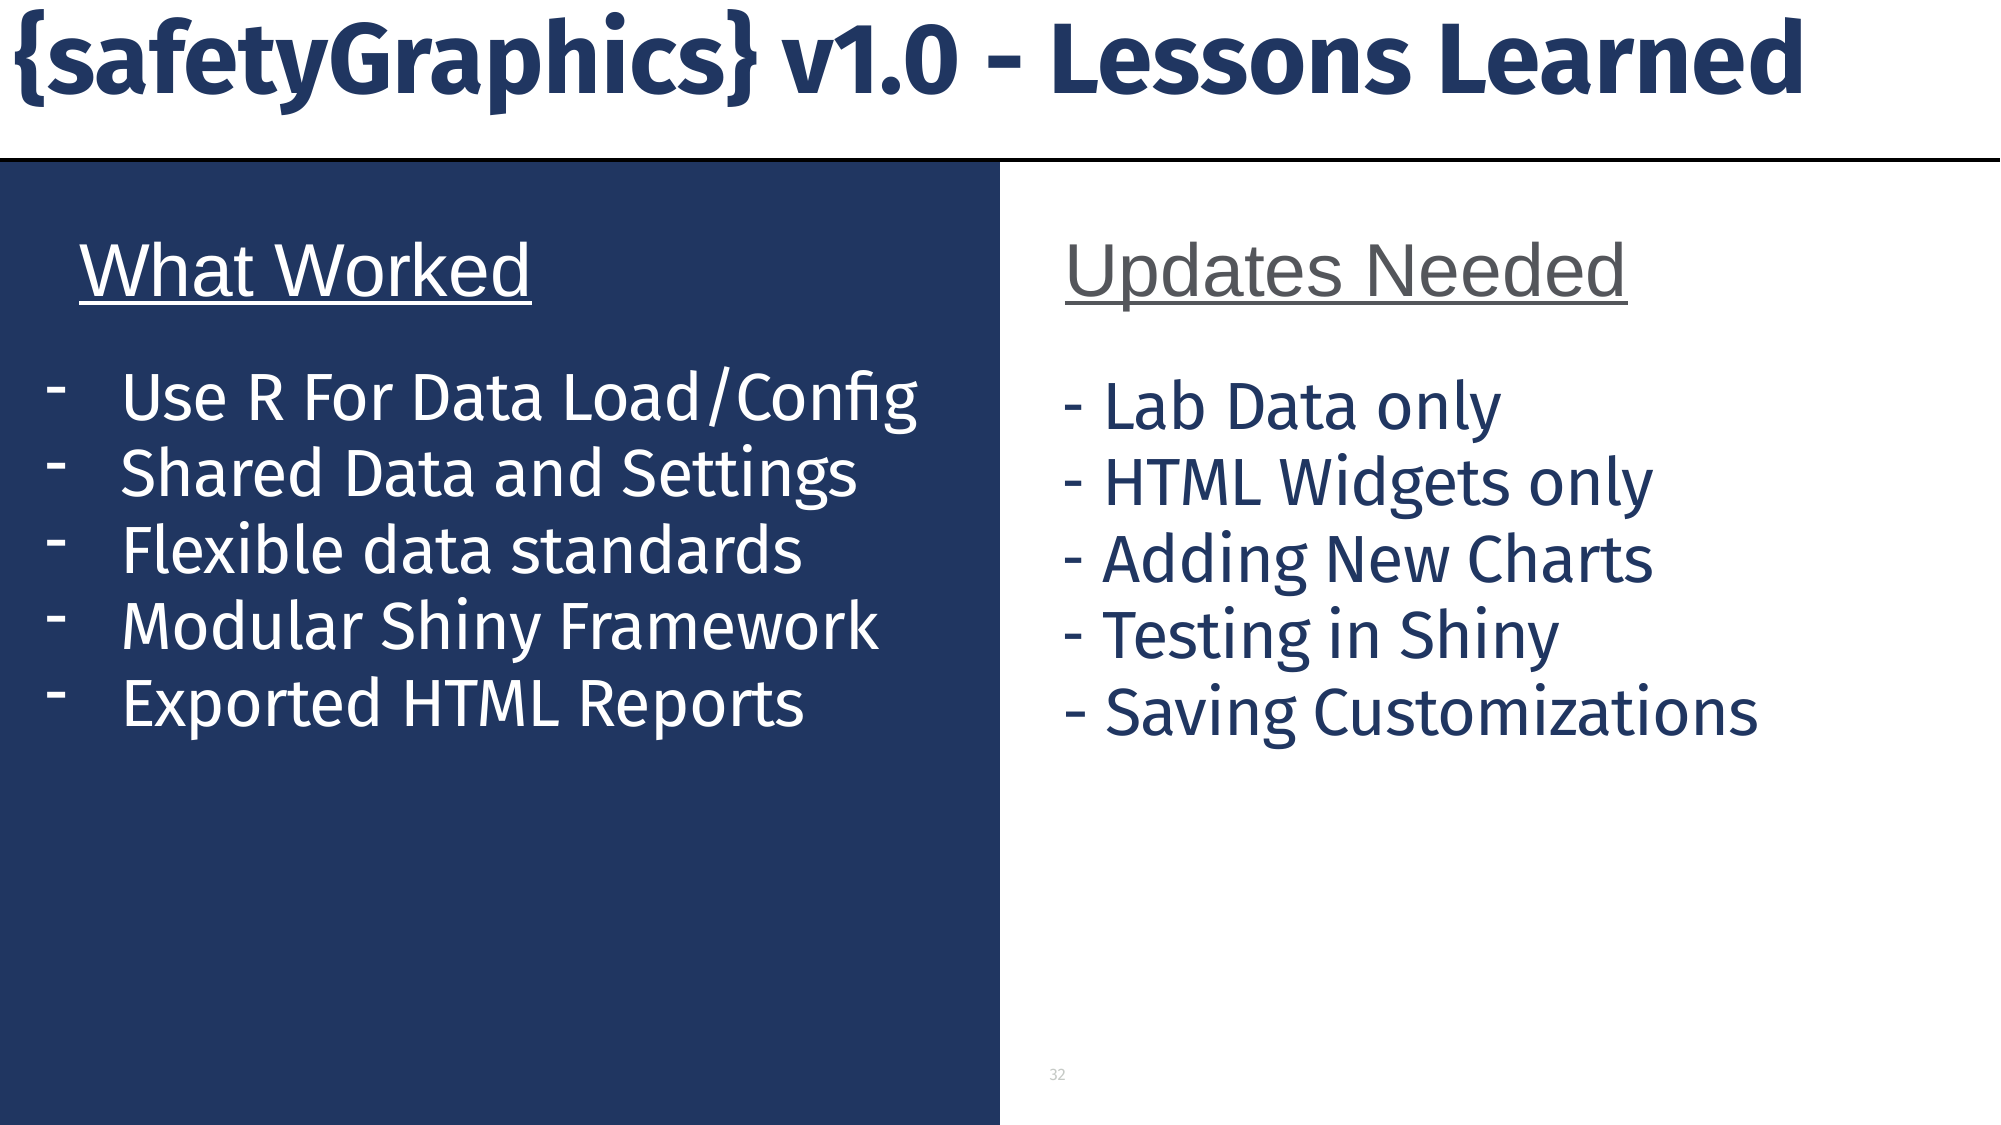

{safetyGraphics} v1.0 - Lessons Learned

 Lab Data only
 HTML Widgets only
 Adding New Charts
 Testing in Shiny
- Saving Customizations
Use R For Data Load/Config
Shared Data and Settings
Flexible data standards
Modular Shiny Framework
Exported HTML Reports
What Worked
Updates Needed

32